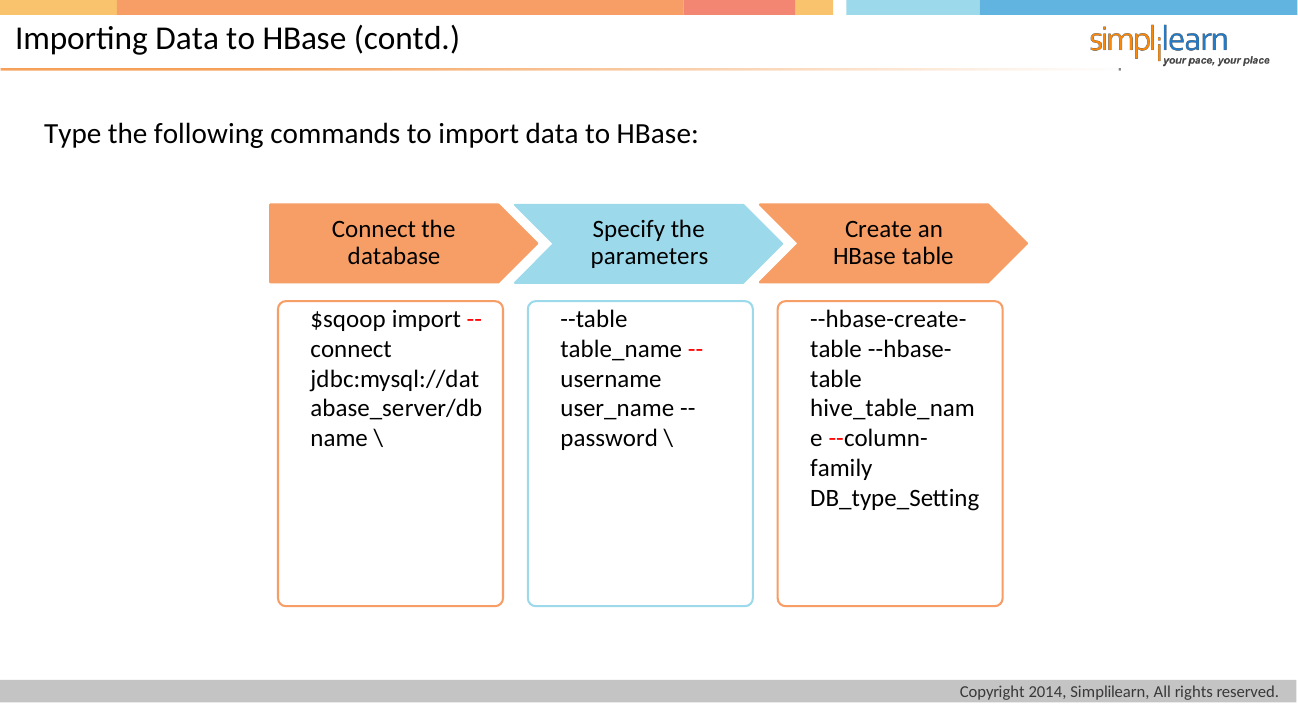

# Importing Data to HBase (contd.)

Type the following commands to import data to HBase:

Connect the database
Create an HBase table
Specify the parameters

$sqoop import -- connect jdbc:mysql://dat abase_server/db name \
--table table_name -- username user_name -- password \
--hbase-create- table --hbase- table hive_table_nam e --column- family DB_type_Setting
Copyright 2014, Simplilearn, All rights reserved.